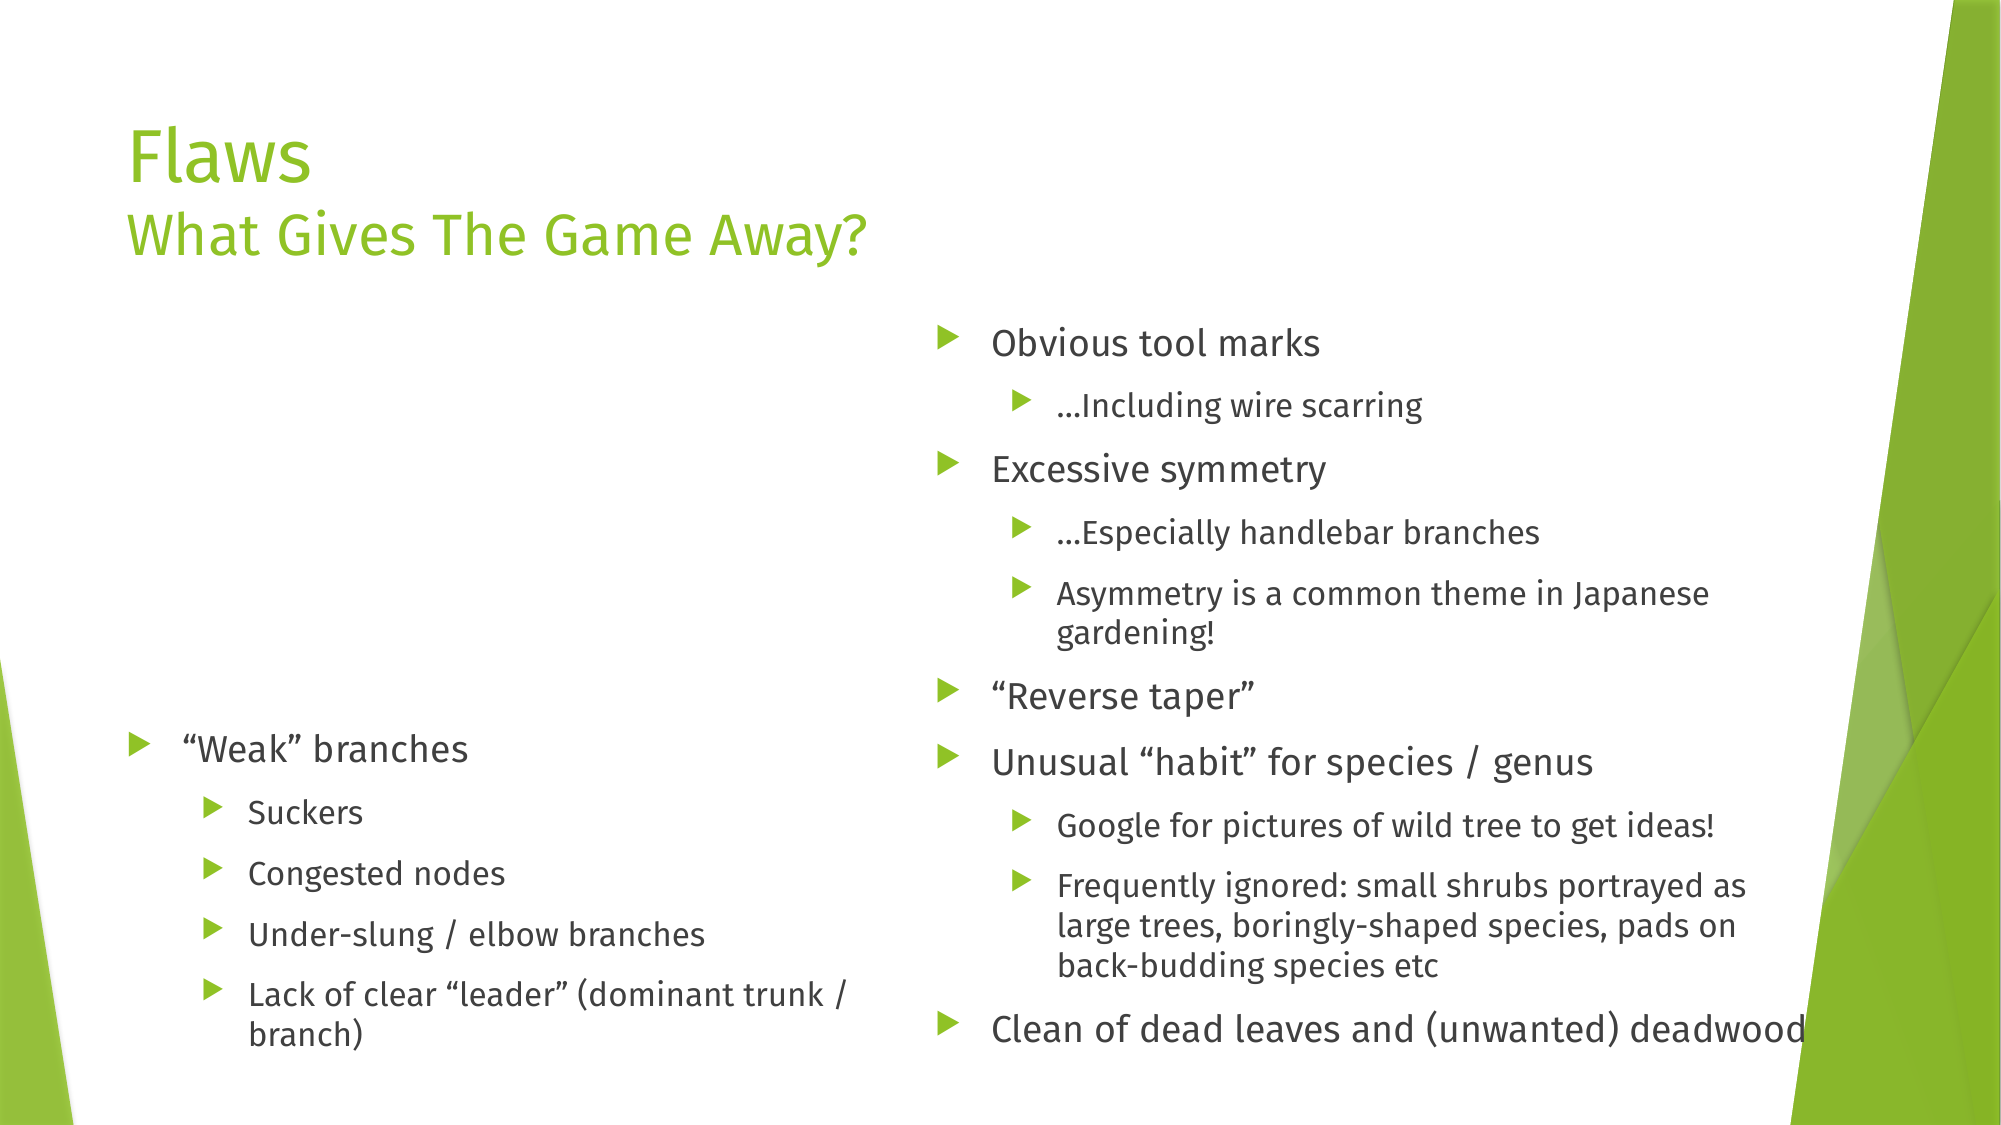

# Flaws What Gives The Game Away?
Obvious tool marks
…Including wire scarring
Excessive symmetry
…Especially handlebar branches
Asymmetry is a common theme in Japanese gardening!
“Reverse taper”
Unusual “habit” for species / genus
Google for pictures of wild tree to get ideas!
Frequently ignored: small shrubs portrayed as large trees, boringly-shaped species, pads on back-budding species etc
Clean of dead leaves and (unwanted) deadwood

“Weak” branches
Suckers
Congested nodes
Under-slung / elbow branches
Lack of clear “leader” (dominant trunk / branch)